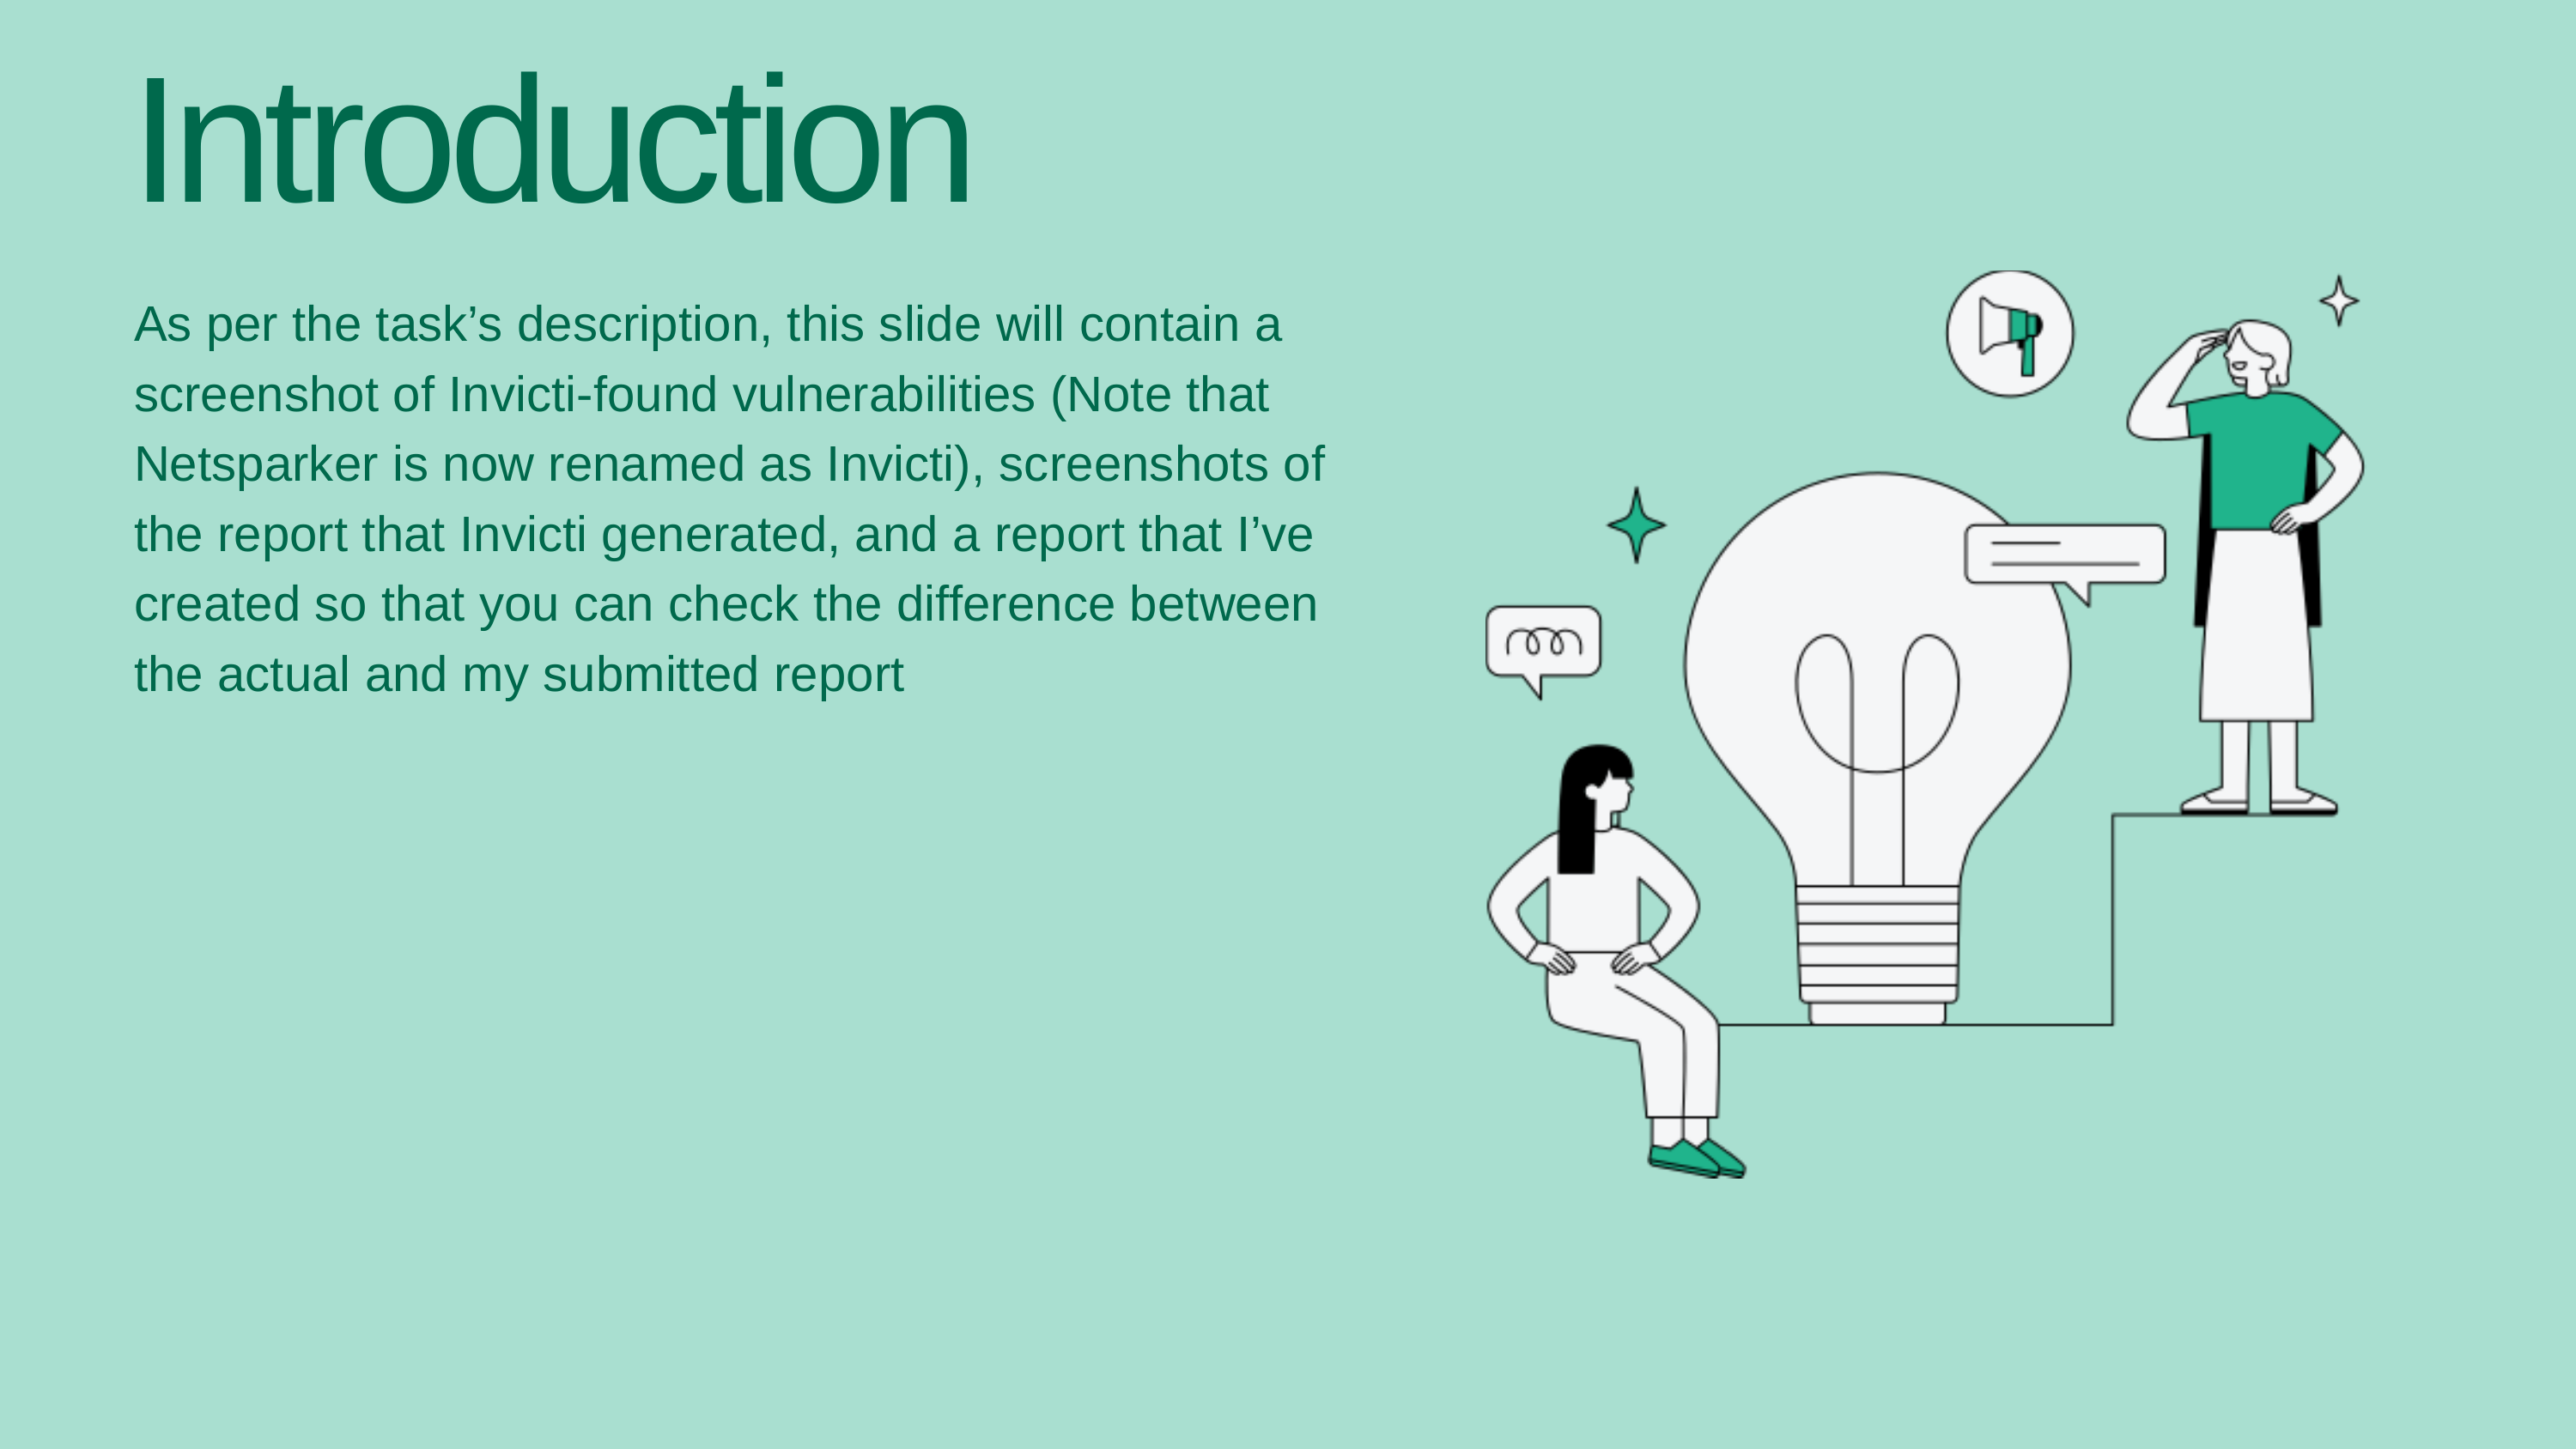

Introduction

As per the task’s description, this slide will contain a screenshot of Invicti-found vulnerabilities (Note that Netsparker is now renamed as Invicti), screenshots of the report that Invicti generated, and a report that I’ve created so that you can check the difference between the actual and my submitted report